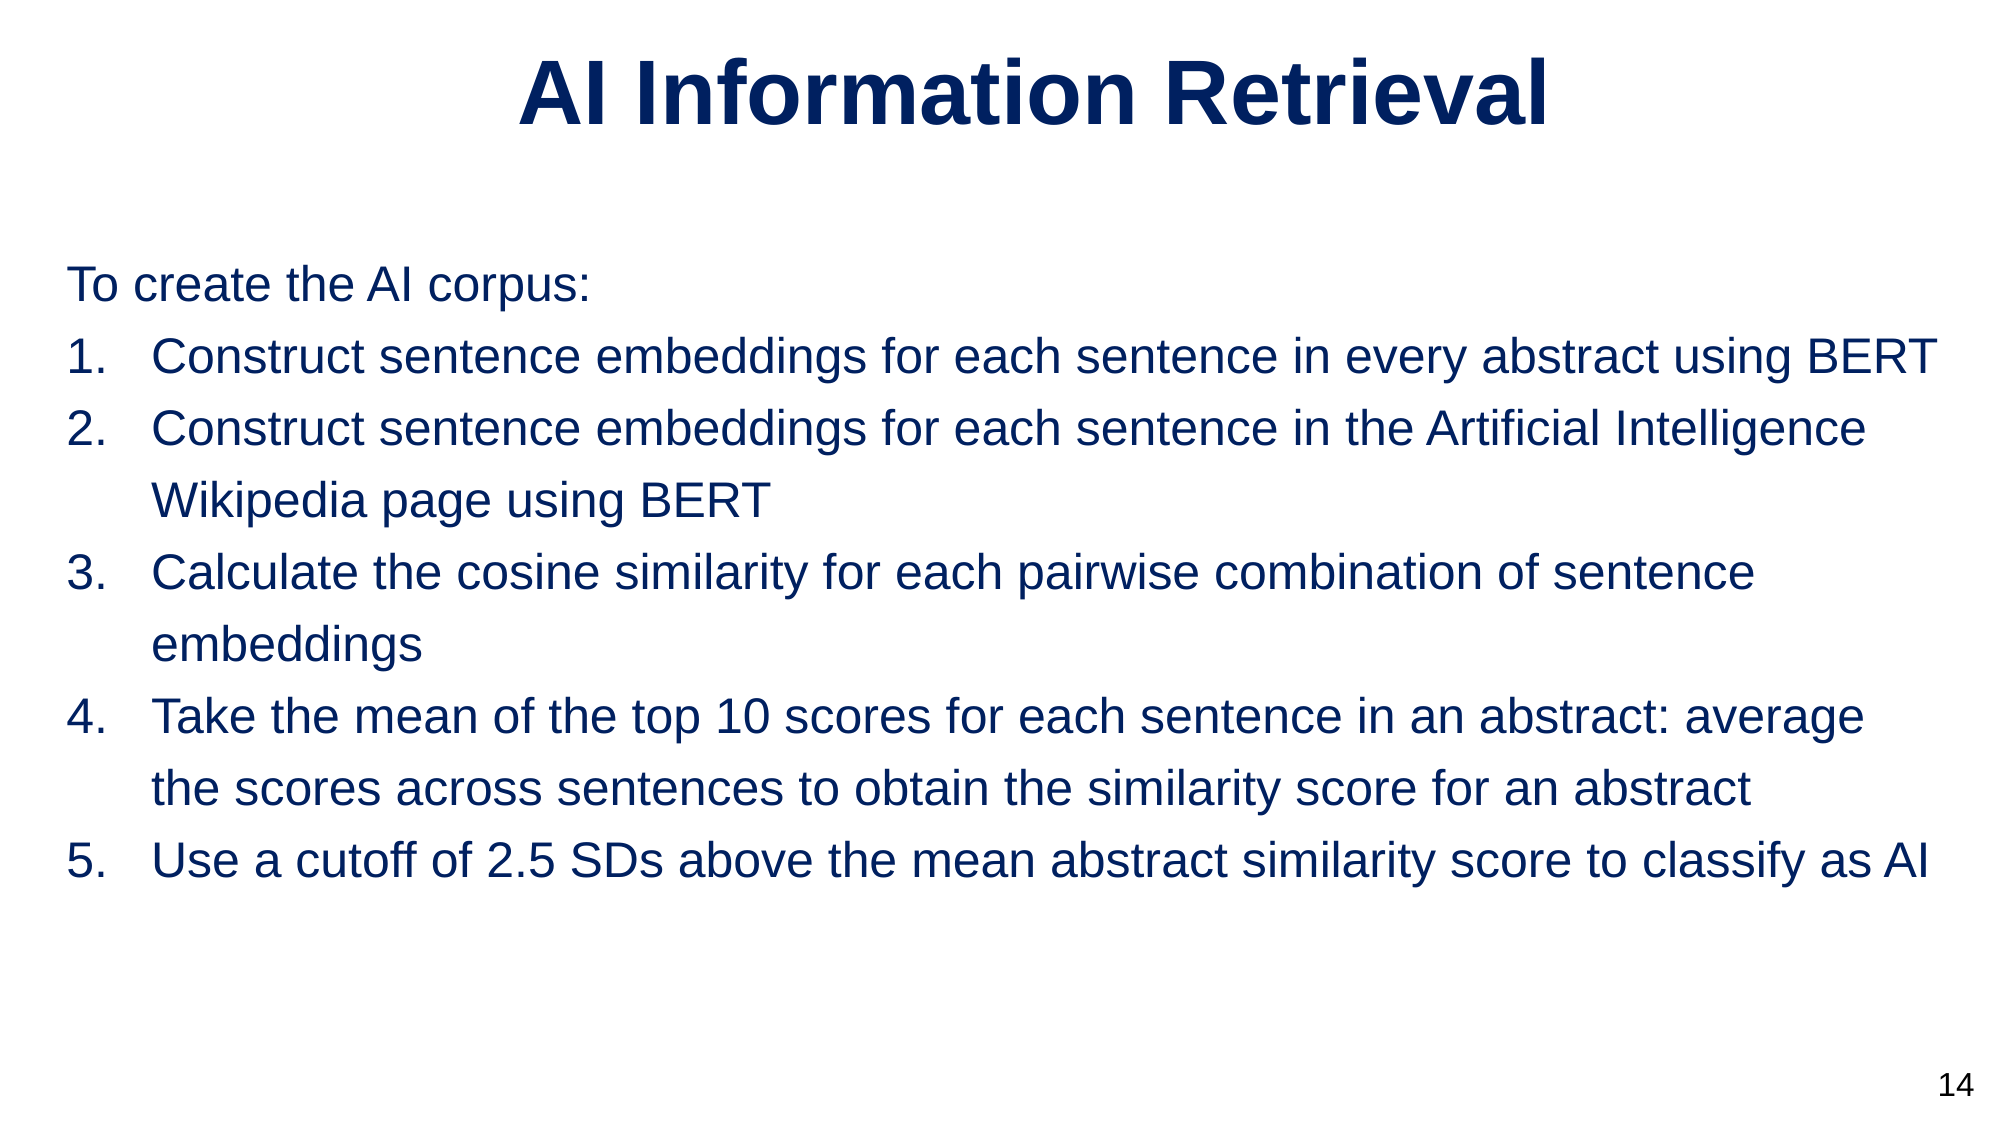

AI Information Retrieval
To create the AI corpus:
Construct sentence embeddings for each sentence in every abstract using BERT
Construct sentence embeddings for each sentence in the Artificial Intelligence Wikipedia page using BERT
Calculate the cosine similarity for each pairwise combination of sentence embeddings
Take the mean of the top 10 scores for each sentence in an abstract: average the scores across sentences to obtain the similarity score for an abstract
Use a cutoff of 2.5 SDs above the mean abstract similarity score to classify as AI

14